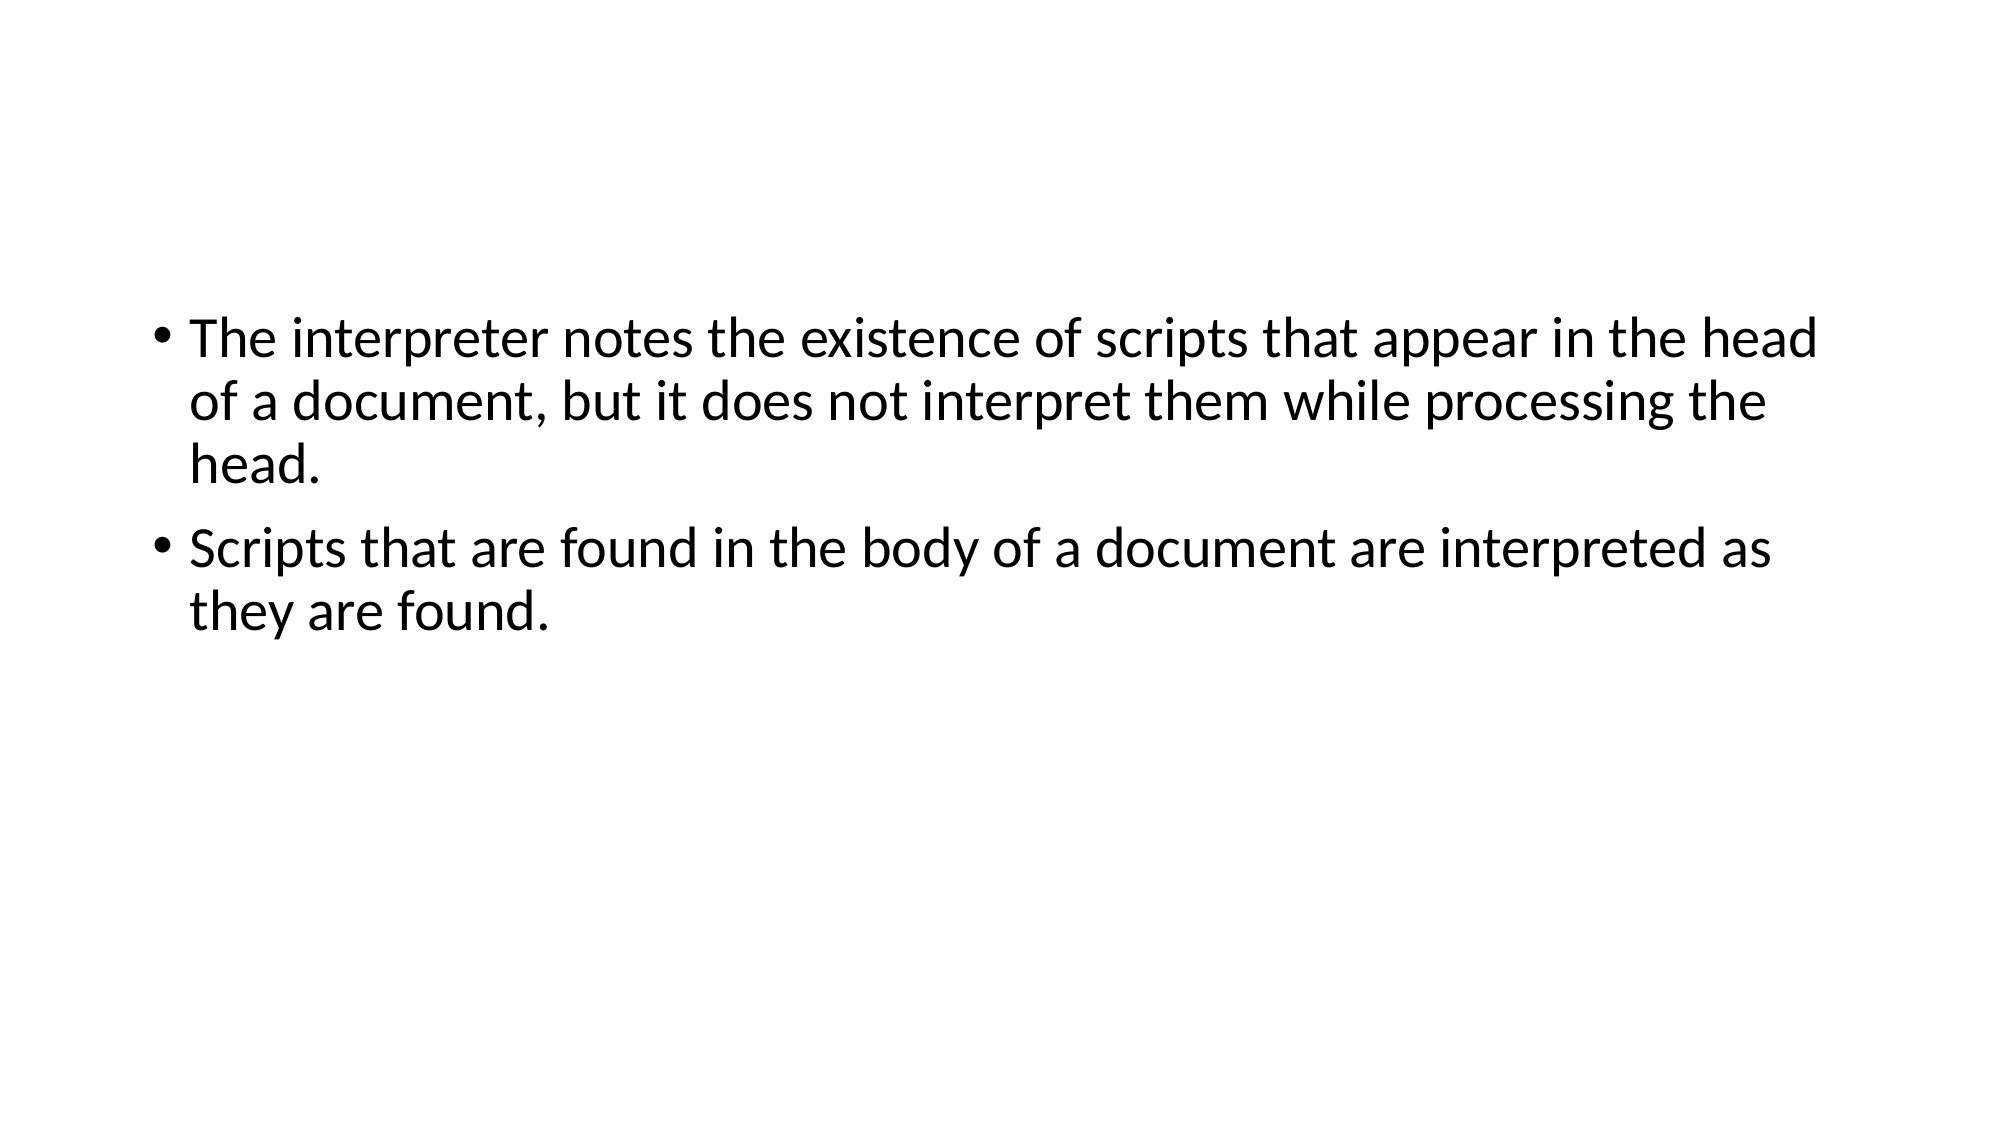

#
The interpreter notes the existence of scripts that appear in the head of a document, but it does not interpret them while processing the head.
Scripts that are found in the body of a document are interpreted as they are found.